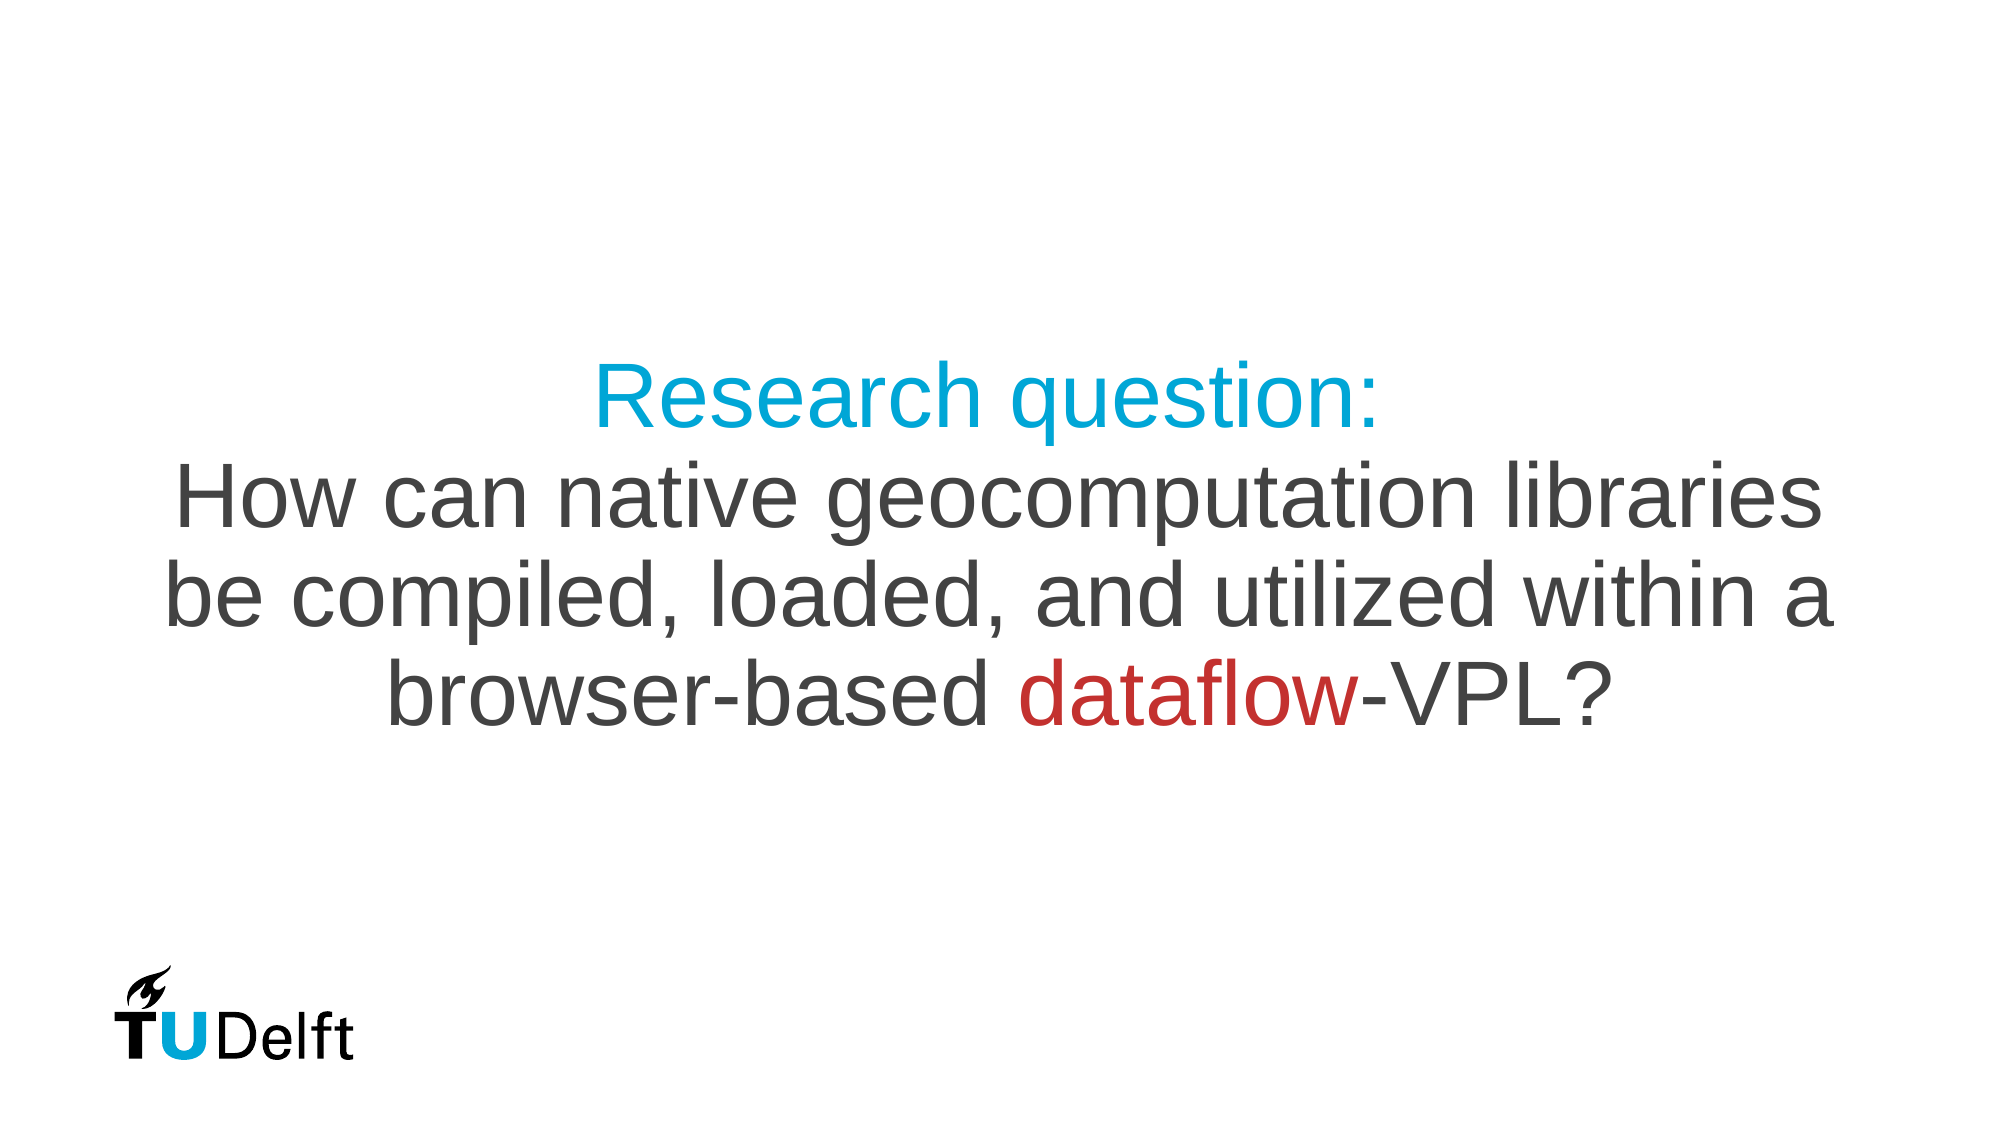

Research question:
How can native geocomputation libraries be compiled, loaded, and utilized within a browser-based dataflow-VPL?